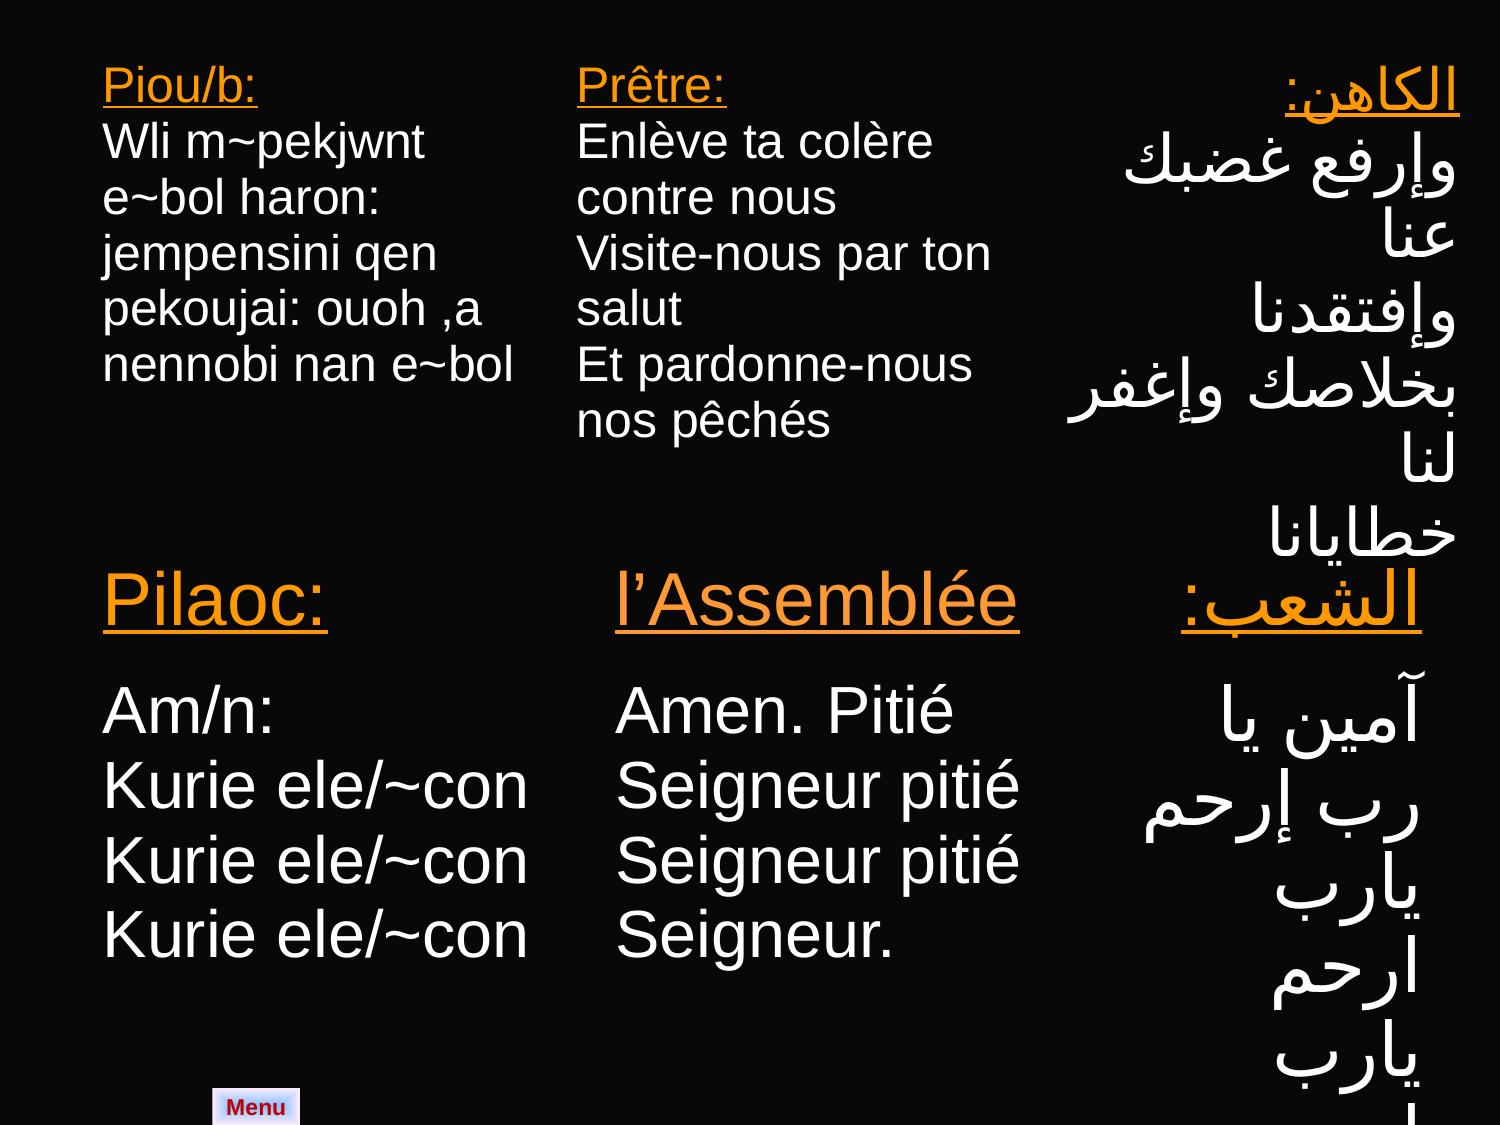

| Piou/b: Wli m~pekjwnt e~bol haron: jempensini qen pekoujai: ouoh ,a nennobi nan e~bol | Prêtre: Enlève ta colère contre nous Visite-nous par ton salut Et pardonne-nous nos pêchés | الكاهن: وإرفع غضبك عنا وإفتقدنا بخلاصك وإغفر لنا خطايانا |
| --- | --- | --- |
| Pilaoc: | l’Assemblée | الشعب: |
| --- | --- | --- |
| Am/n: Kurie ele/~con Kurie ele/~con Kurie ele/~con | Amen. Pitié Seigneur pitié Seigneur pitié Seigneur. | آمين يا رب إرحم يارب ارحم يارب ارحم. |
Menu